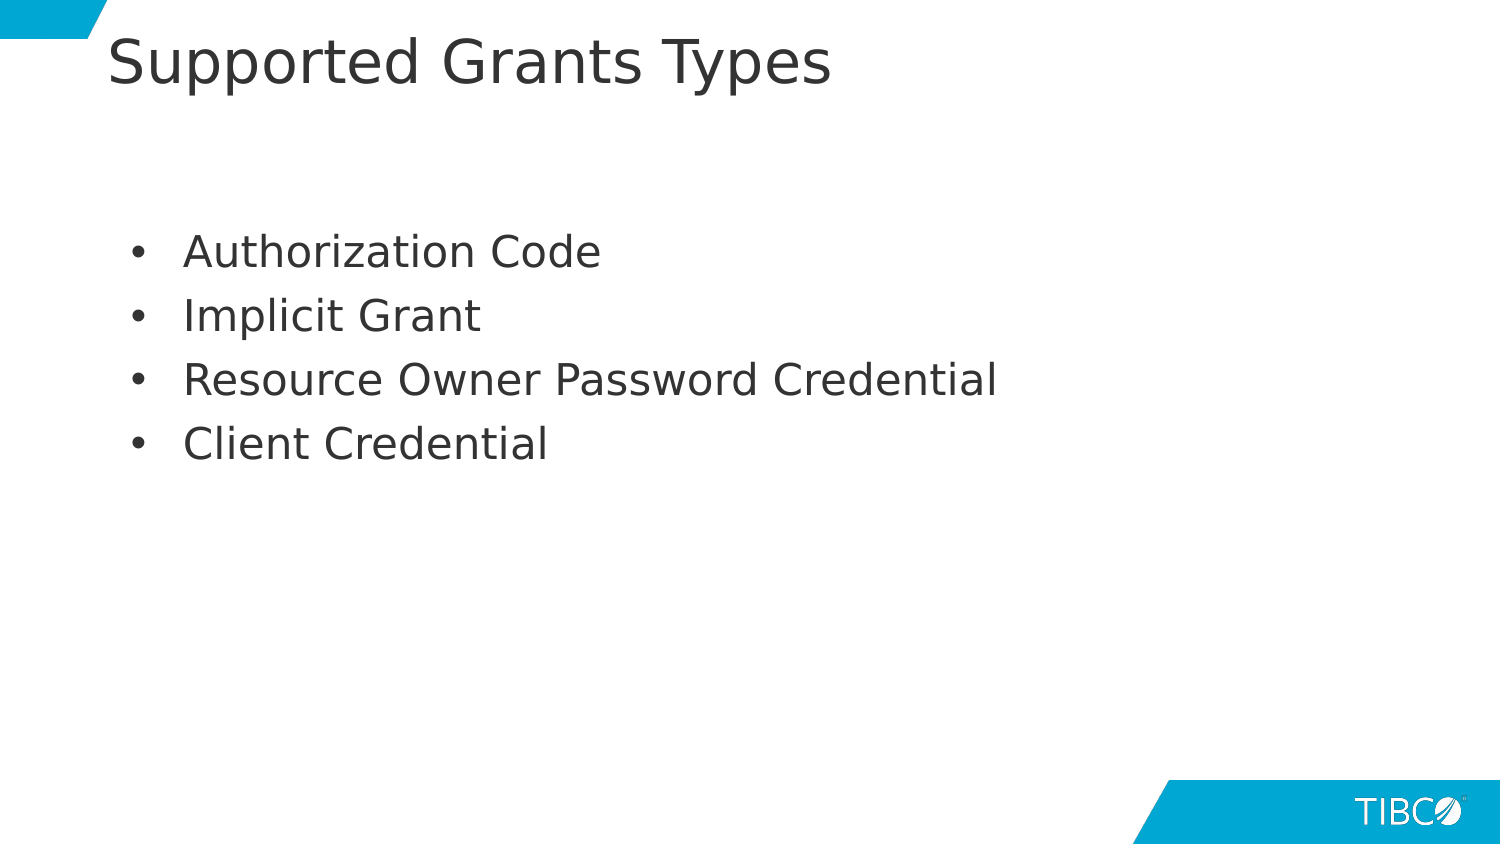

# Supported Grants Types
Authorization Code
Implicit Grant
Resource Owner Password Credential
Client Credential